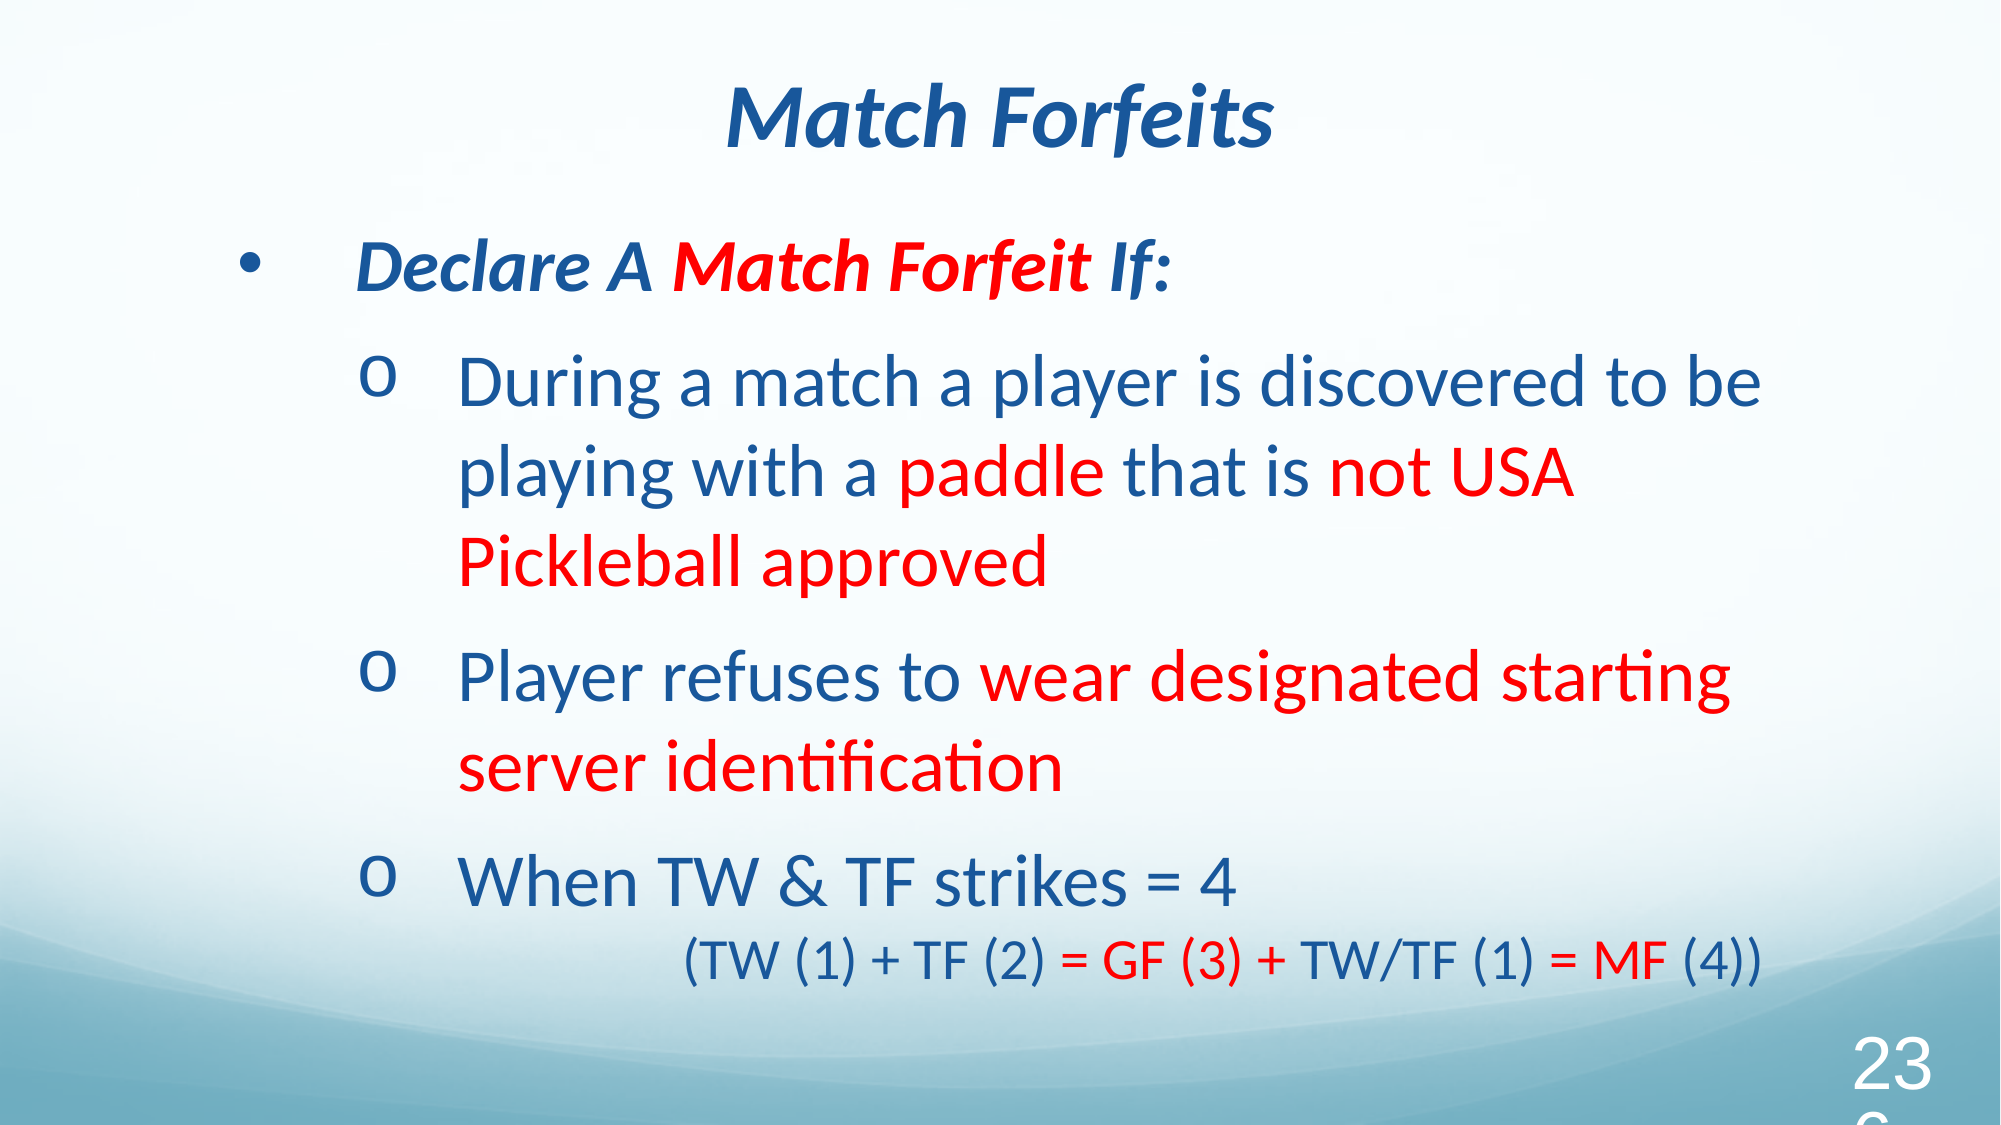

Match Forfeits

Declare A Match Forfeit If:

During a match a player is discovered to be playing with a paddle that is not USA Pickleball approved

Player refuses to wear designated starting server identification

When TW & TF strikes = 4
		  (TW (1) + TF (2) = GF (3) + TW/TF (1) = MF (4))
236